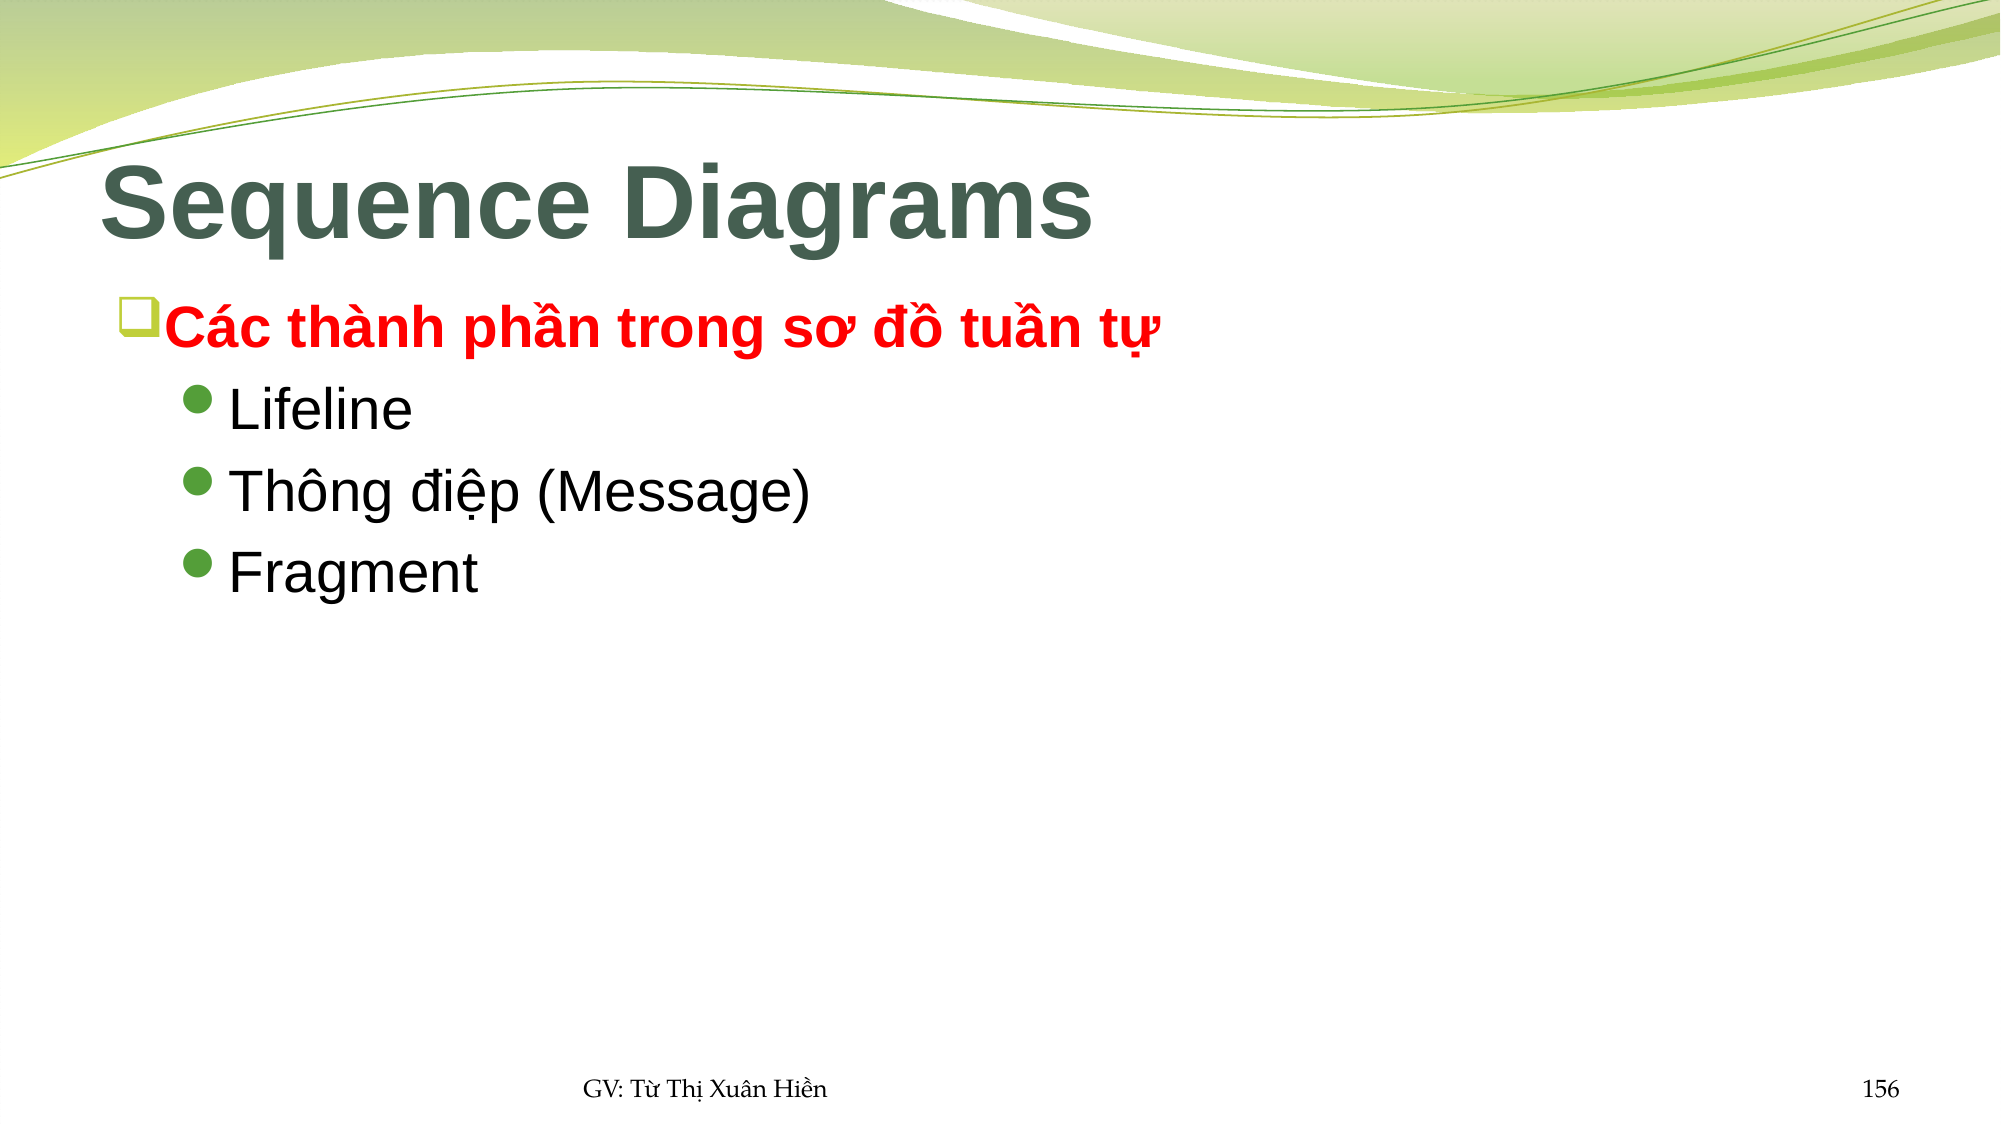

# Sequence Diagrams
Các thành phần trong sơ đồ tuần tự
Lifeline
Thông điệp (Message)
Fragment

GV: Từ Thị Xuân Hiền
156